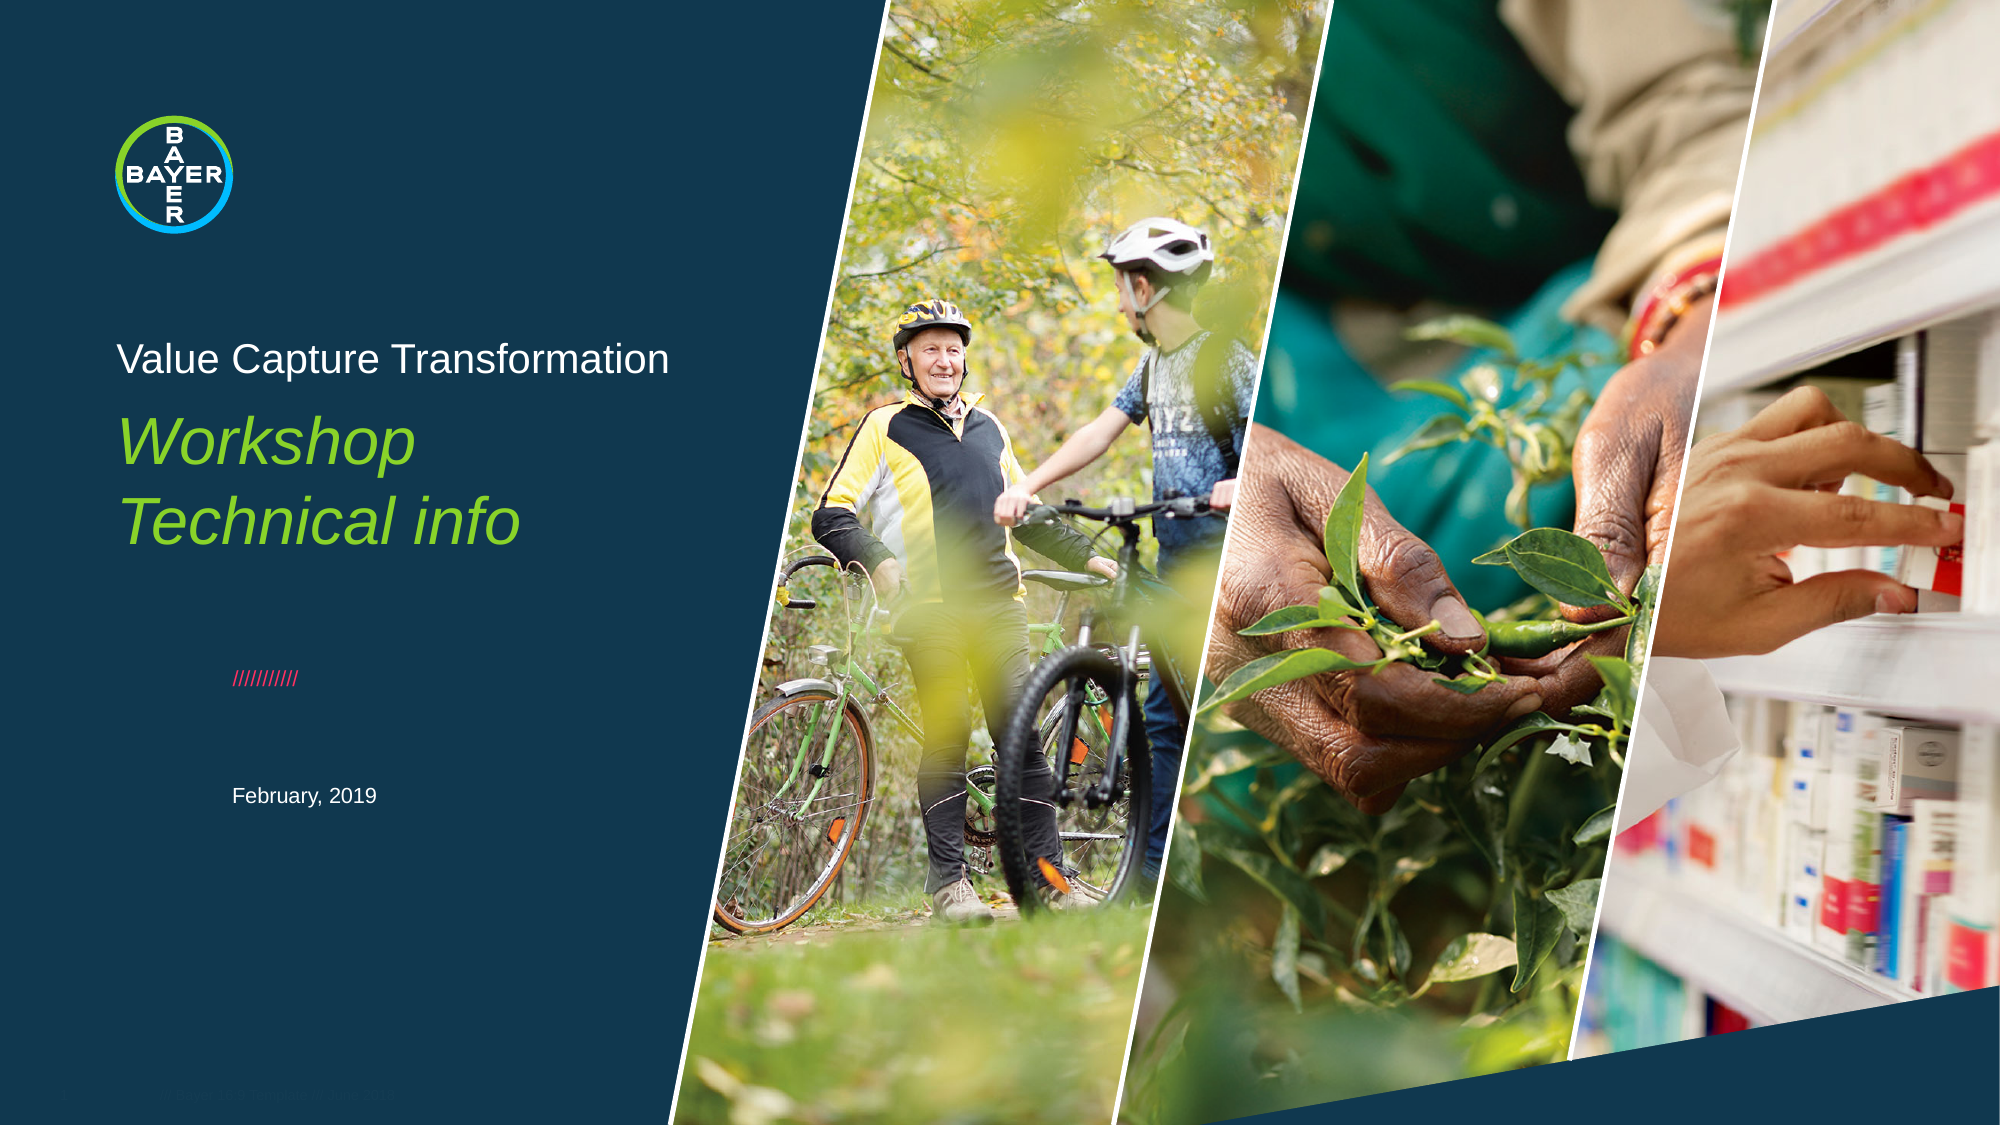

Value Capture Transformation
# Workshop Technical info

February, 2019
1
/// Bayer 16:9 Template /// June 2018